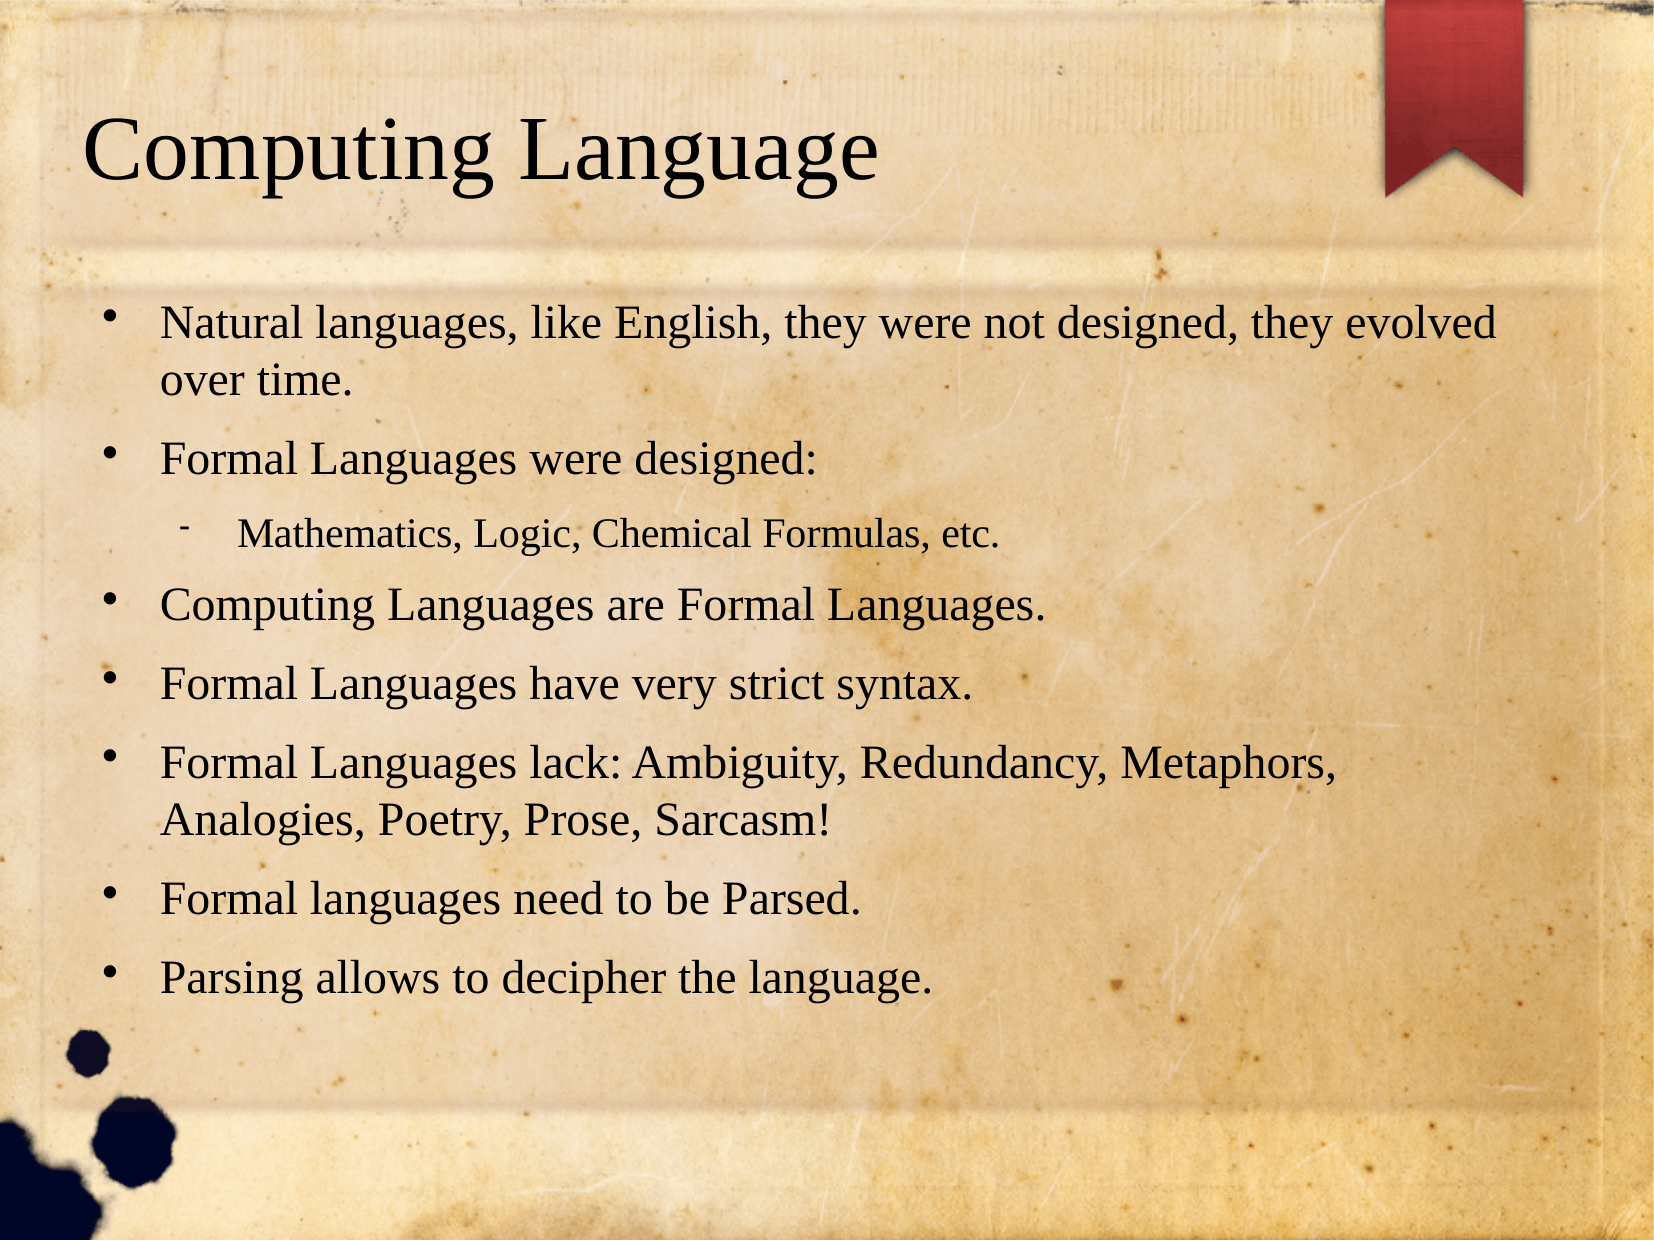

Computing Language
Natural languages, like English, they were not designed, they evolved over time.
Formal Languages were designed:
Mathematics, Logic, Chemical Formulas, etc.
Computing Languages are Formal Languages.
Formal Languages have very strict syntax.
Formal Languages lack: Ambiguity, Redundancy, Metaphors, Analogies, Poetry, Prose, Sarcasm!
Formal languages need to be Parsed.
Parsing allows to decipher the language.